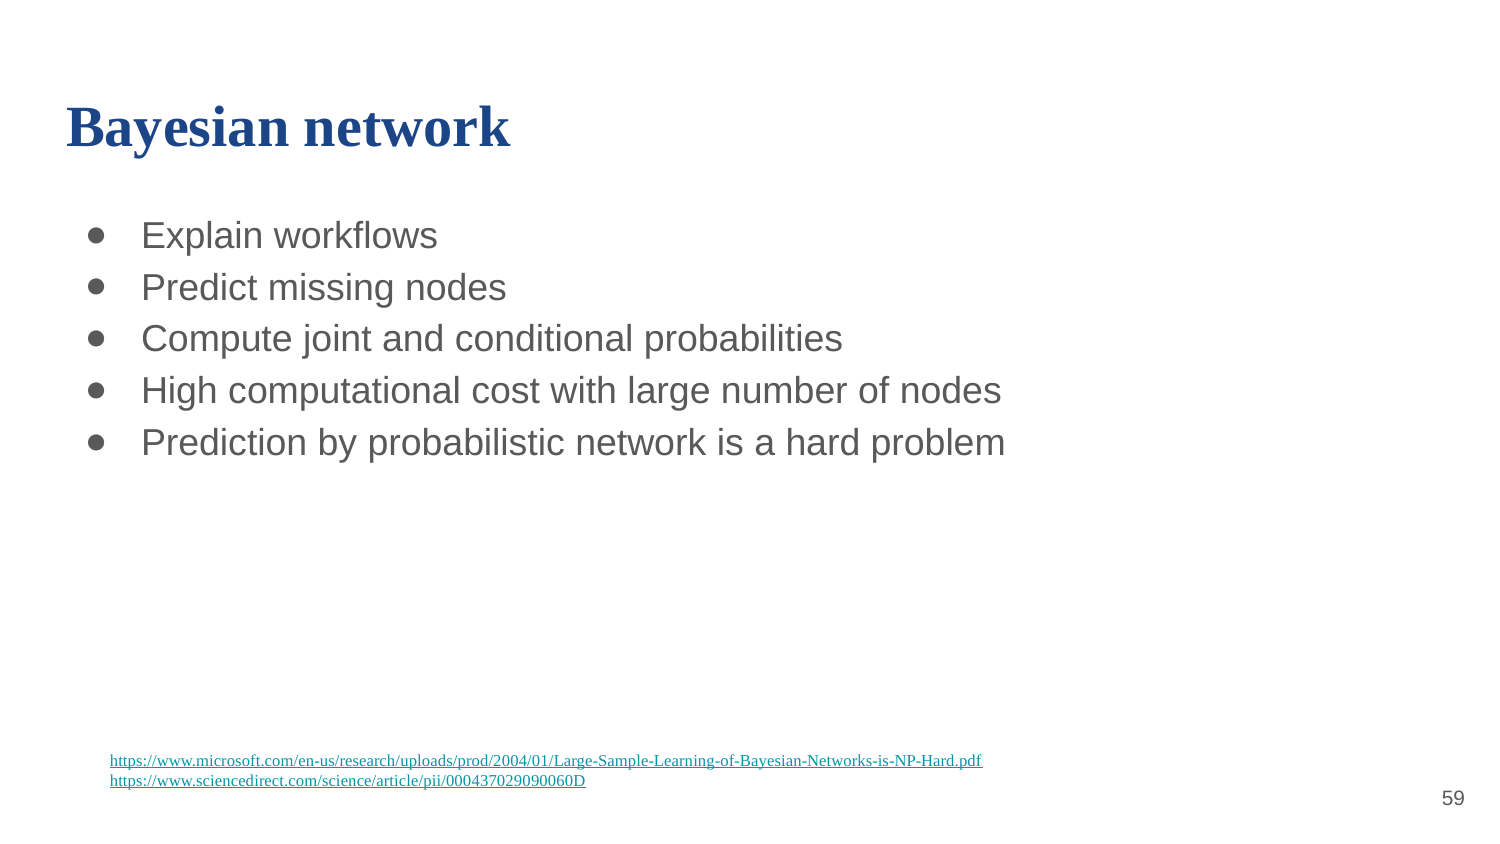

# Bayesian network
Explain workflows
Predict missing nodes
Compute joint and conditional probabilities
High computational cost with large number of nodes
Prediction by probabilistic network is a hard problem
https://www.microsoft.com/en-us/research/uploads/prod/2004/01/Large-Sample-Learning-of-Bayesian-Networks-is-NP-Hard.pdf
https://www.sciencedirect.com/science/article/pii/000437029090060D

59